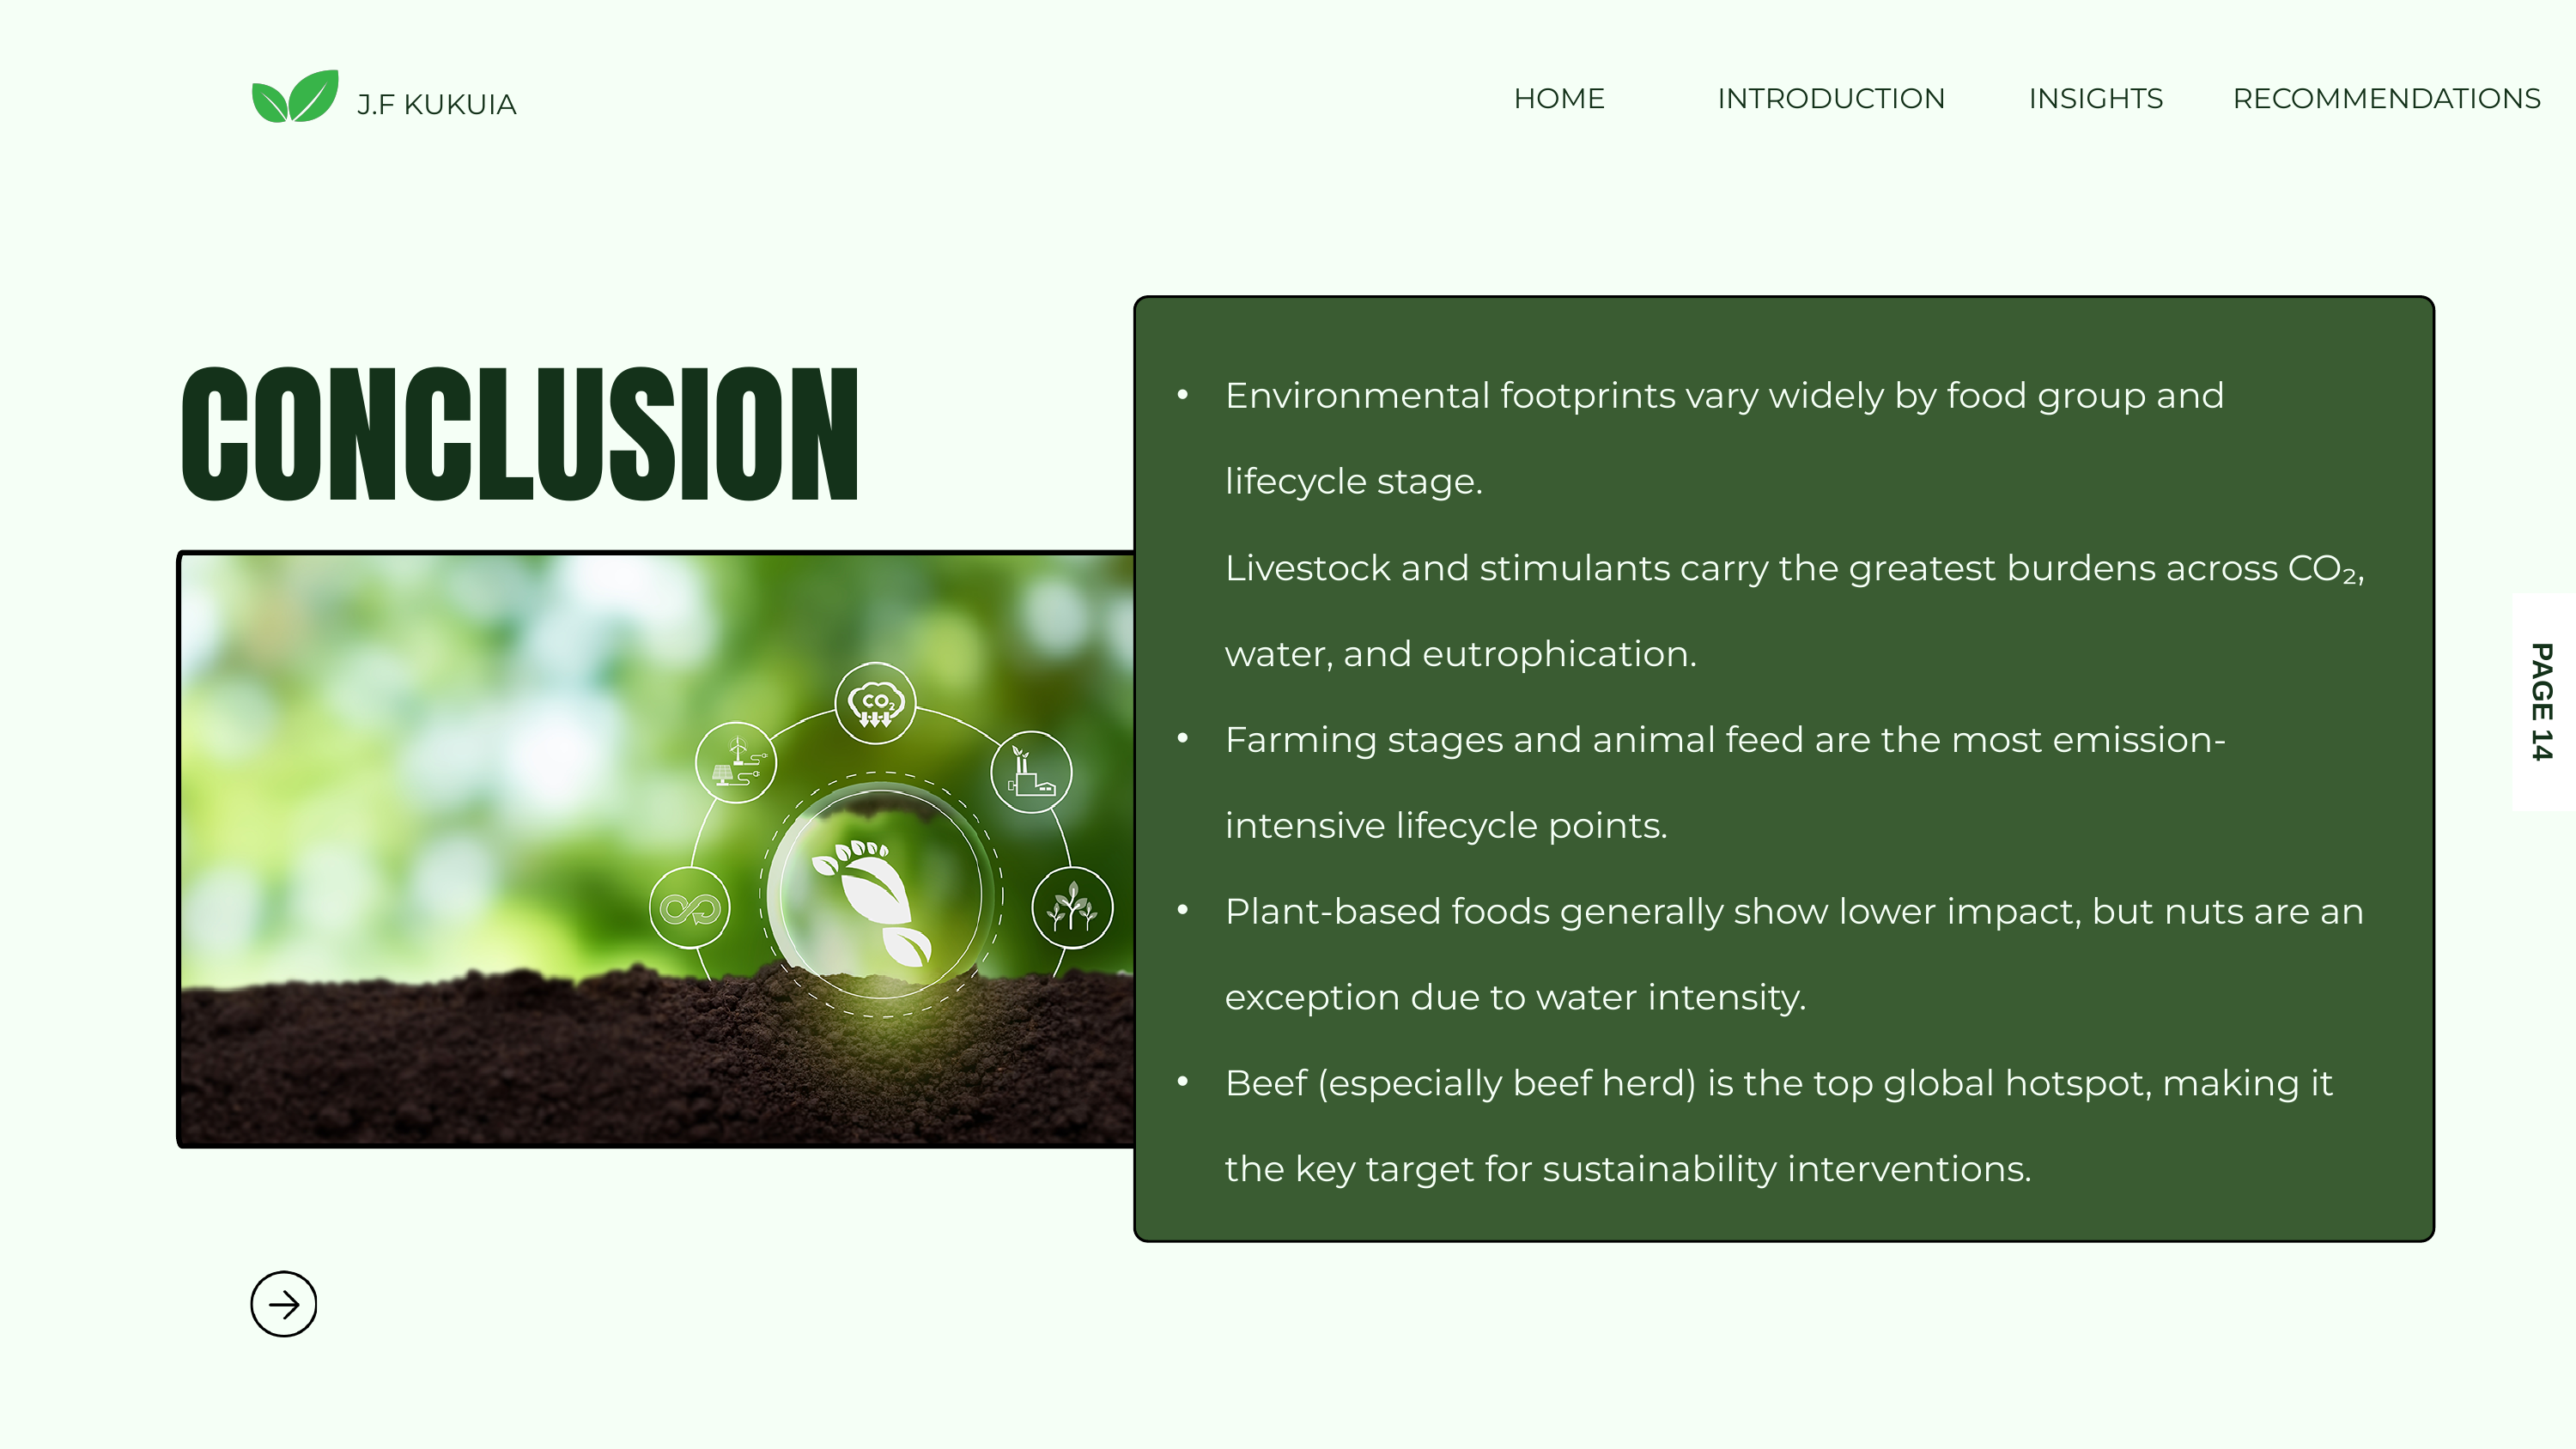

HOME
INTRODUCTION
INSIGHTS
RECOMMENDATIONS
J.F KUKUIA

CONCLUSION
Environmental footprints vary widely by food group and lifecycle stage.
Livestock and stimulants carry the greatest burdens across CO₂, water, and eutrophication.
Farming stages and animal feed are the most emission-intensive lifecycle points.
Plant-based foods generally show lower impact, but nuts are an exception due to water intensity.
Beef (especially beef herd) is the top global hotspot, making it the key target for sustainability interventions.

PAGE 14